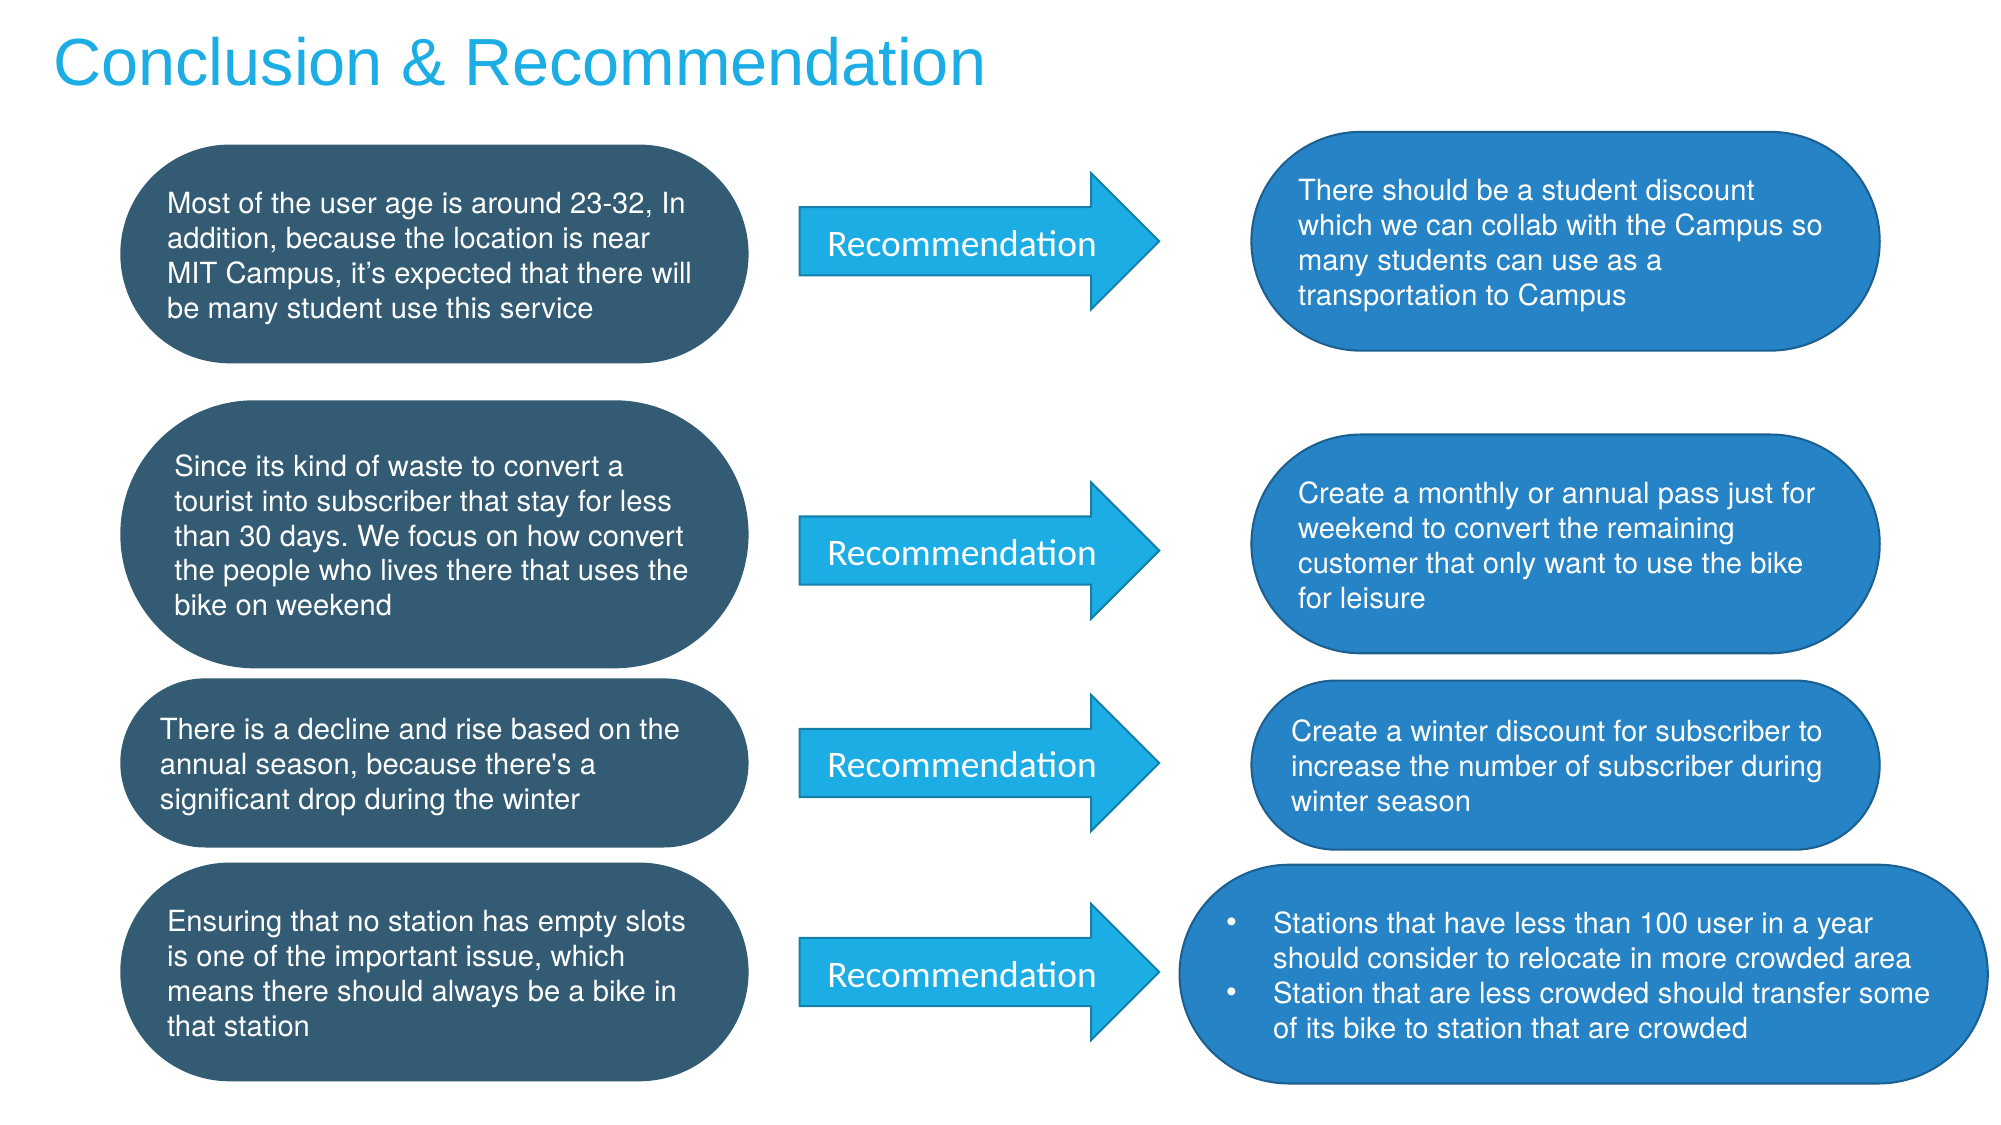

Conclusion & Recommendation
Most of the user age is around 23-32, In addition, because the location is near MIT Campus, it’s expected that there will be many student use this service
There should be a student discount which we can collab with the Campus so many students can use as a transportation to Campus
Recommendation
Since its kind of waste to convert a tourist into subscriber that stay for less than 30 days. We focus on how convert the people who lives there that uses the bike on weekend
Create a monthly or annual pass just for weekend to convert the remaining customer that only want to use the bike for leisure
Recommendation
There is a decline and rise based on the annual season, because there's a significant drop during the winter
Create a winter discount for subscriber to increase the number of subscriber during winter season
Recommendation
Ensuring that no station has empty slots is one of the important issue, which means there should always be a bike in that station
Stations that have less than 100 user in a year should consider to relocate in more crowded area
Station that are less crowded should transfer some of its bike to station that are crowded
Recommendation